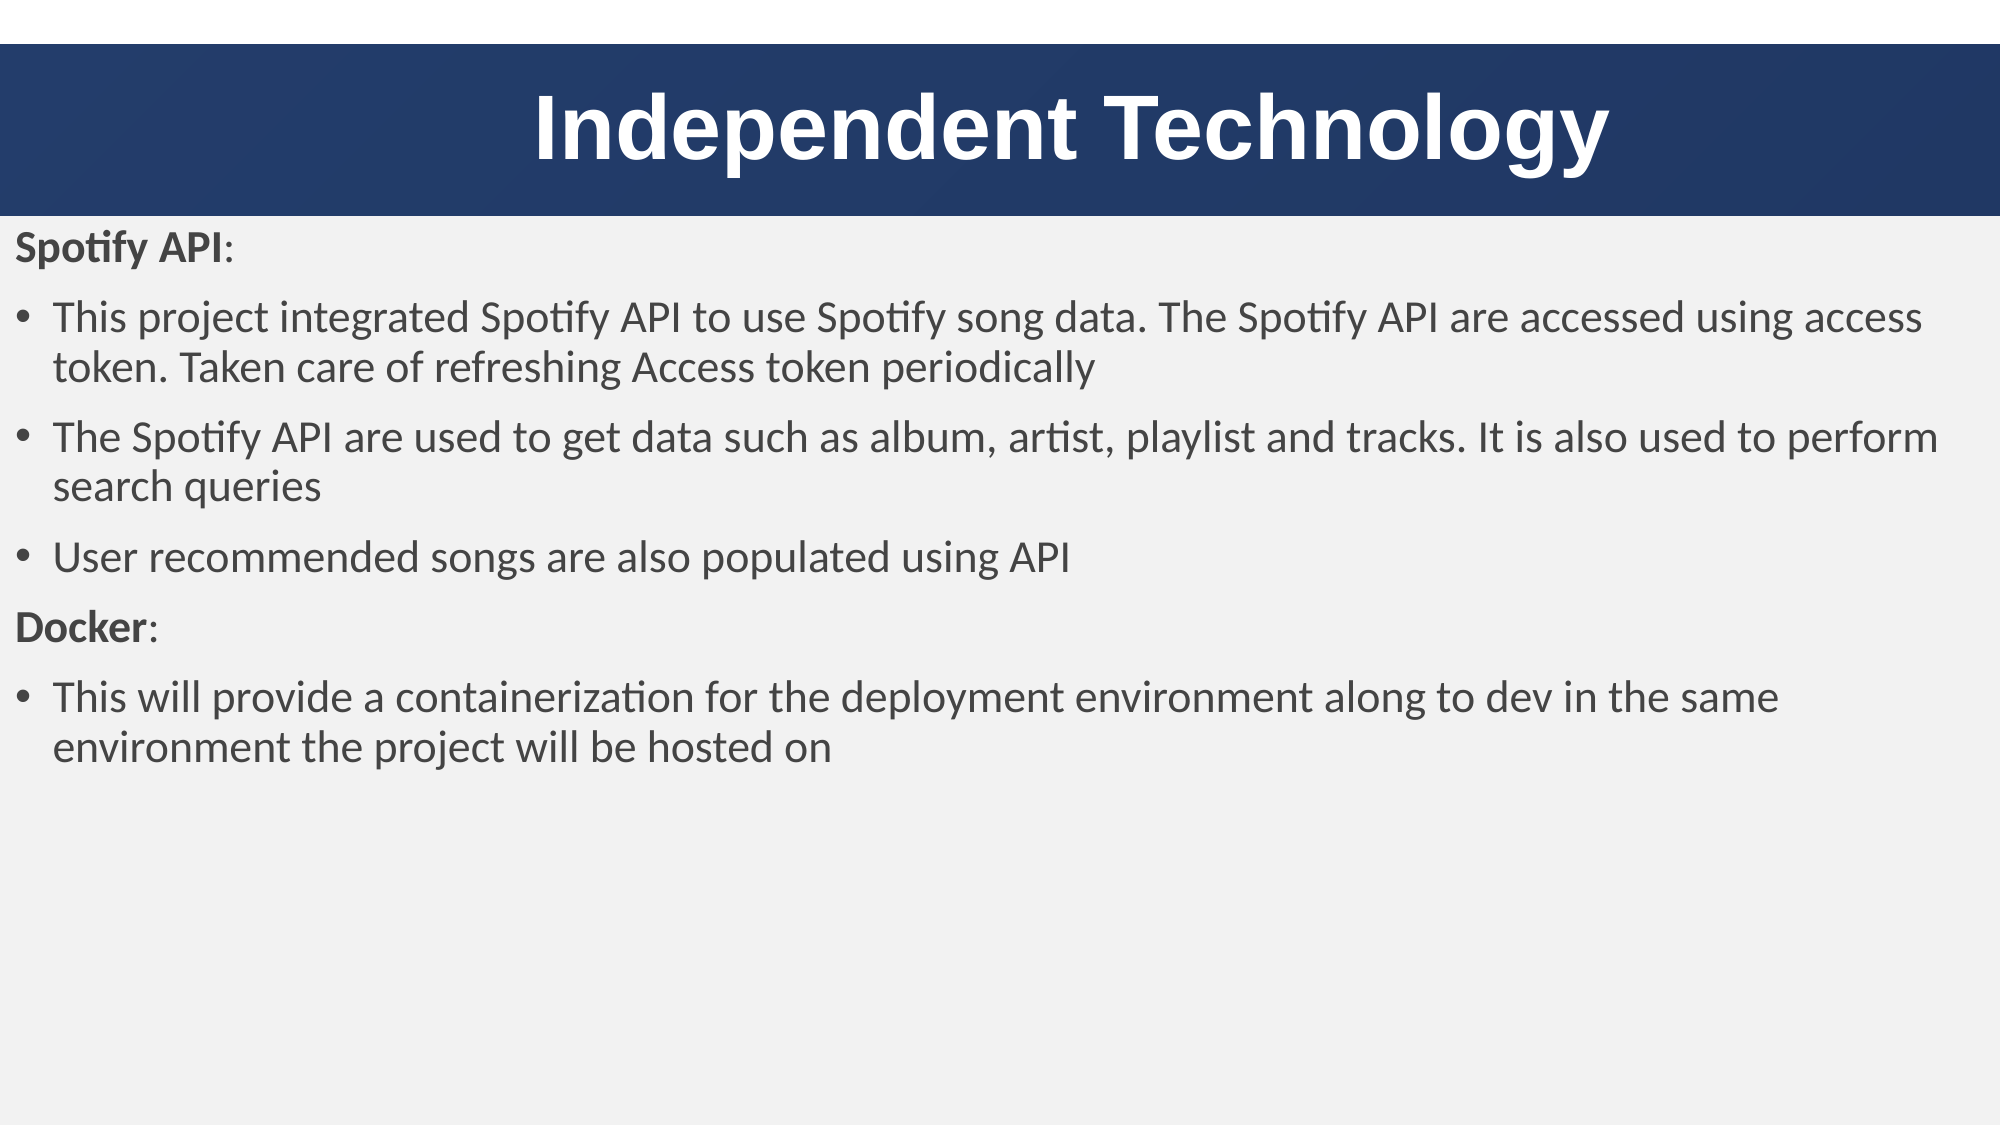

# Independent Technology
Spotify API:
This project integrated Spotify API to use Spotify song data. The Spotify API are accessed using access token. Taken care of refreshing Access token periodically
The Spotify API are used to get data such as album, artist, playlist and tracks. It is also used to perform search queries
User recommended songs are also populated using API
Docker:
This will provide a containerization for the deployment environment along to dev in the same environment the project will be hosted on